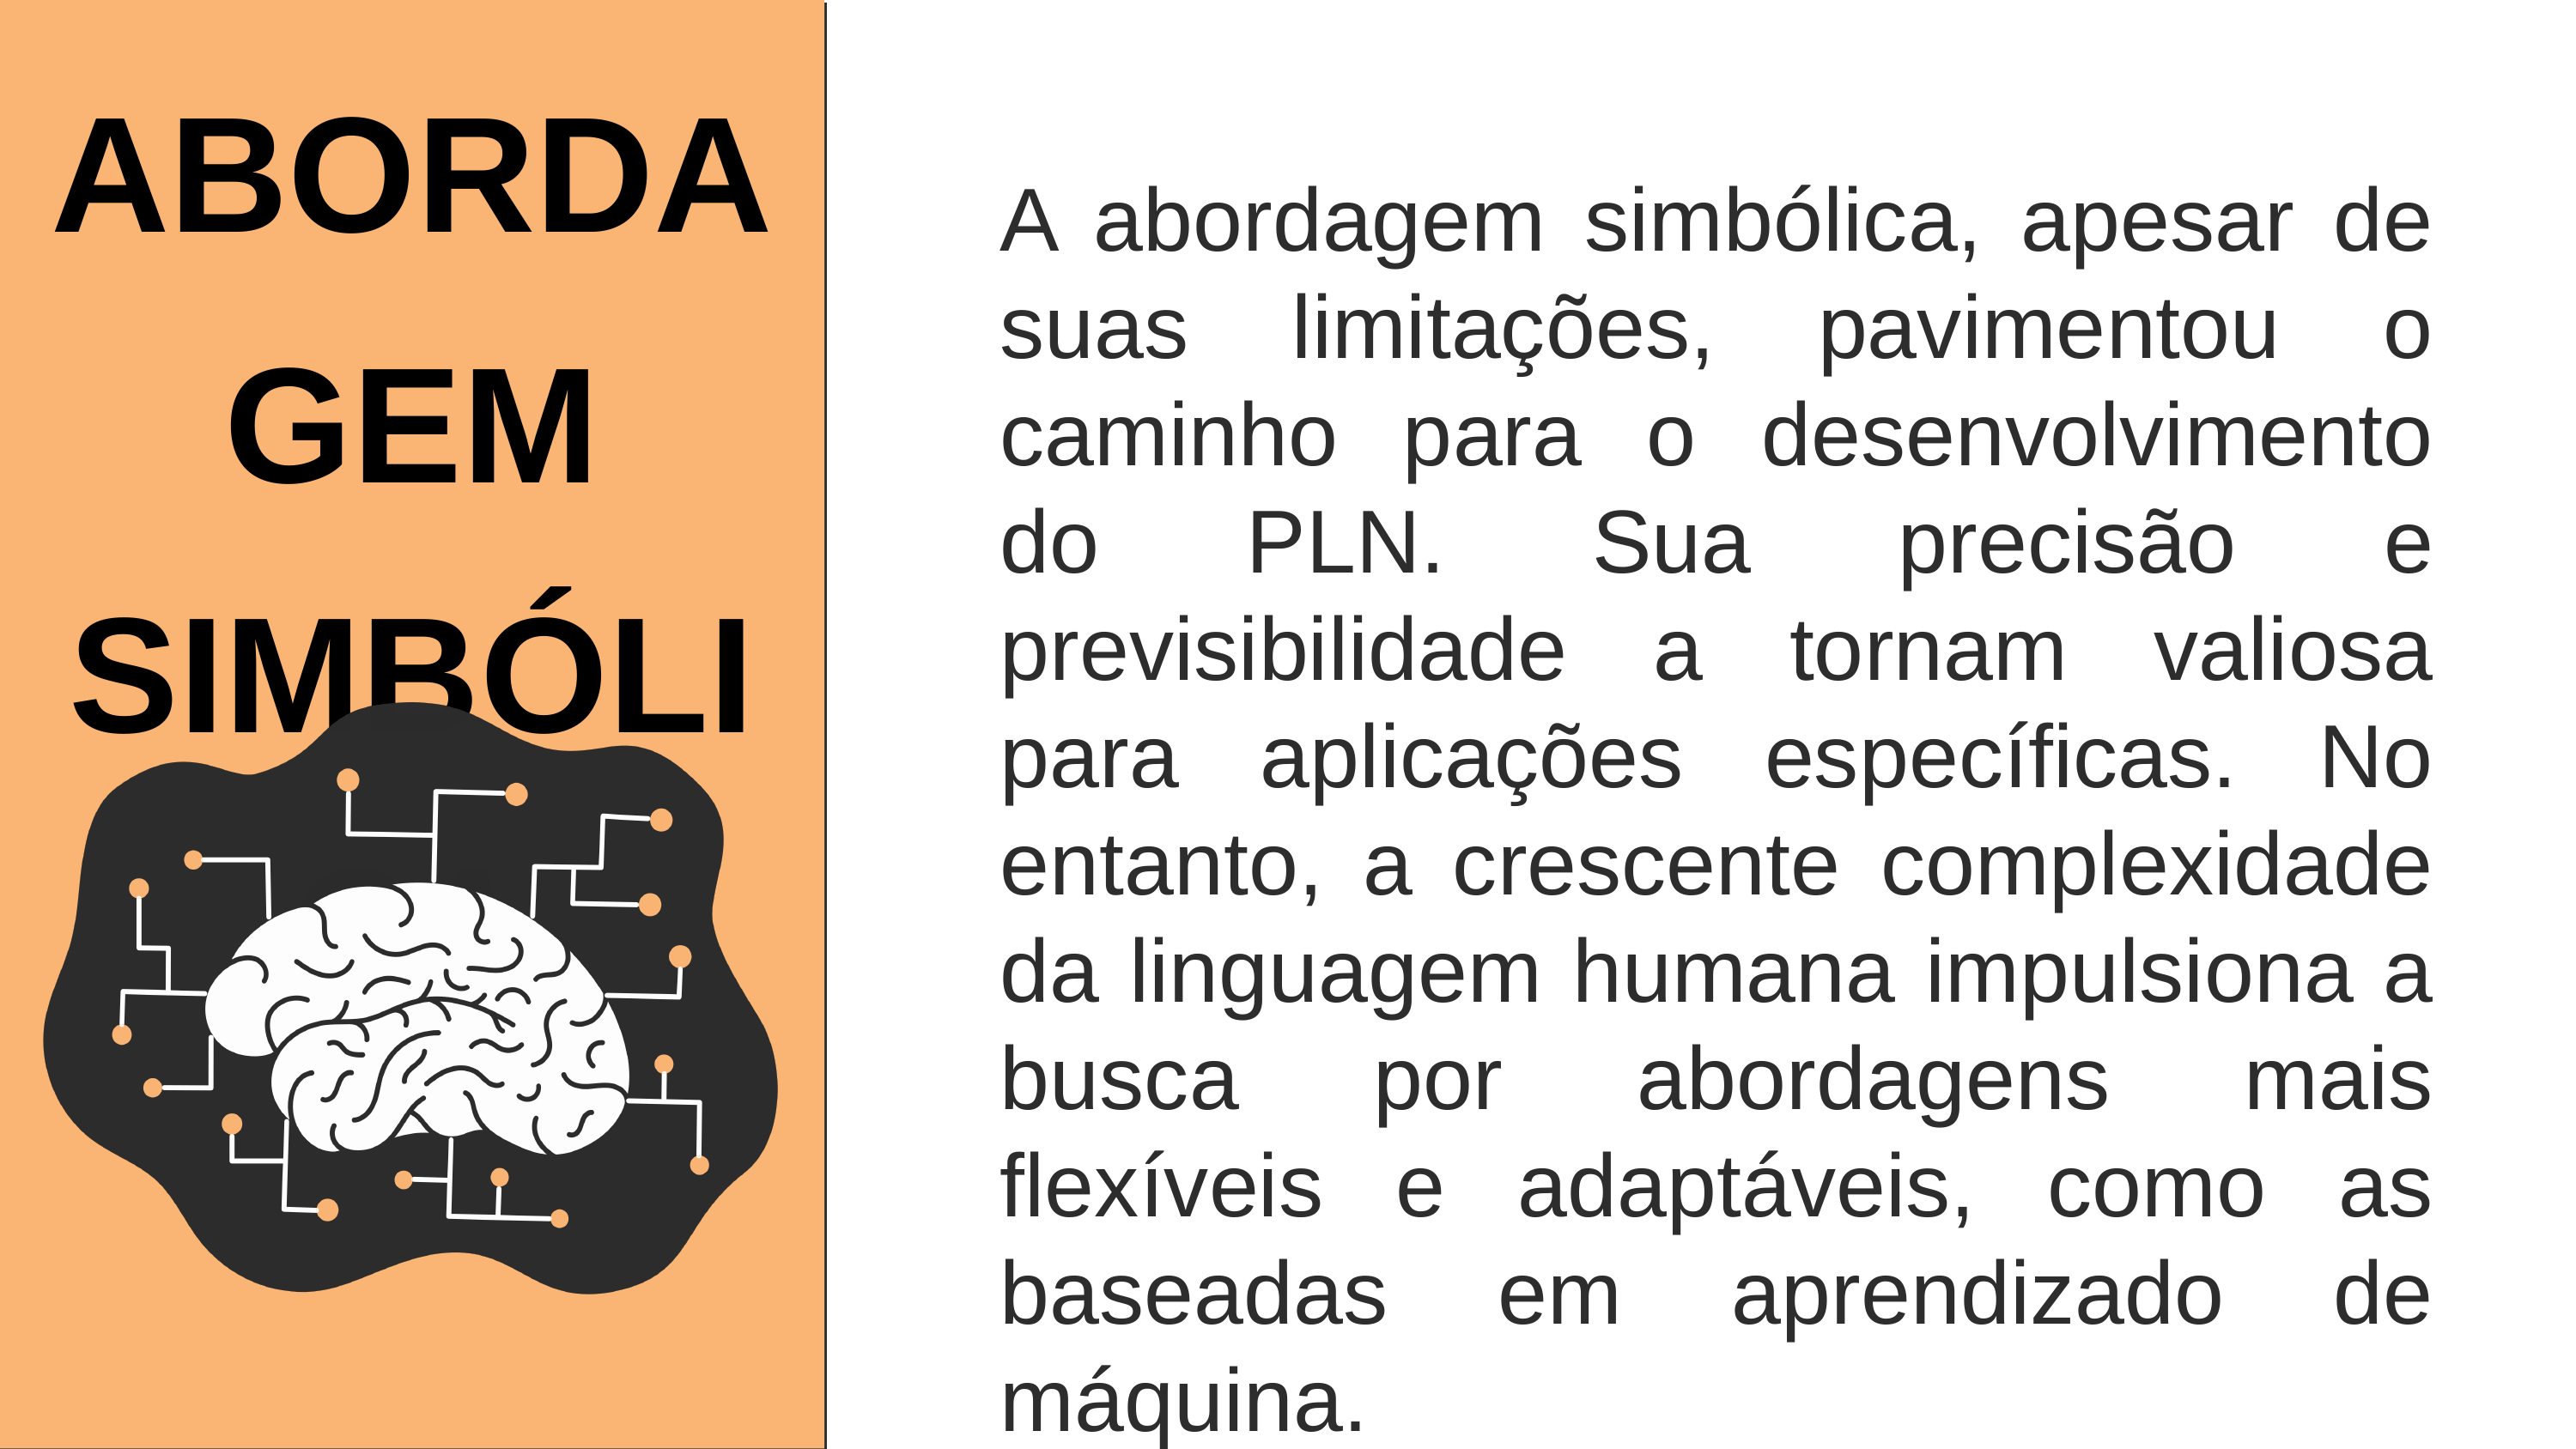

ABORDAGEM SIMBÓLICA
A abordagem simbólica, apesar de suas limitações, pavimentou o caminho para o desenvolvimento do PLN. Sua precisão e previsibilidade a tornam valiosa para aplicações específicas. No entanto, a crescente complexidade da linguagem humana impulsiona a busca por abordagens mais flexíveis e adaptáveis, como as baseadas em aprendizado de máquina.